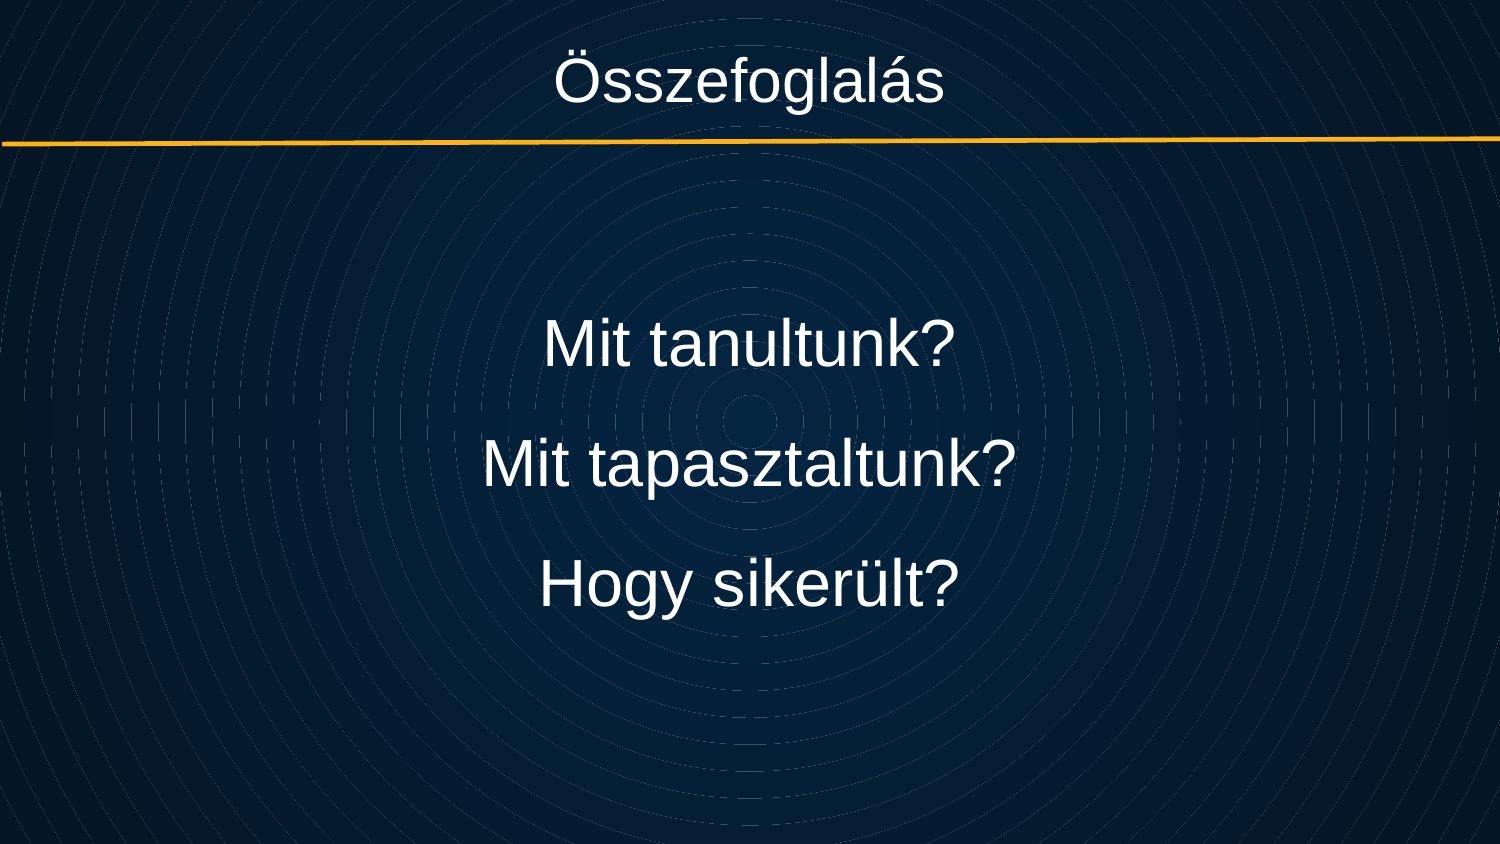

Összefoglalás
Mit tanultunk?
Mit tapasztaltunk?
Hogy sikerült?